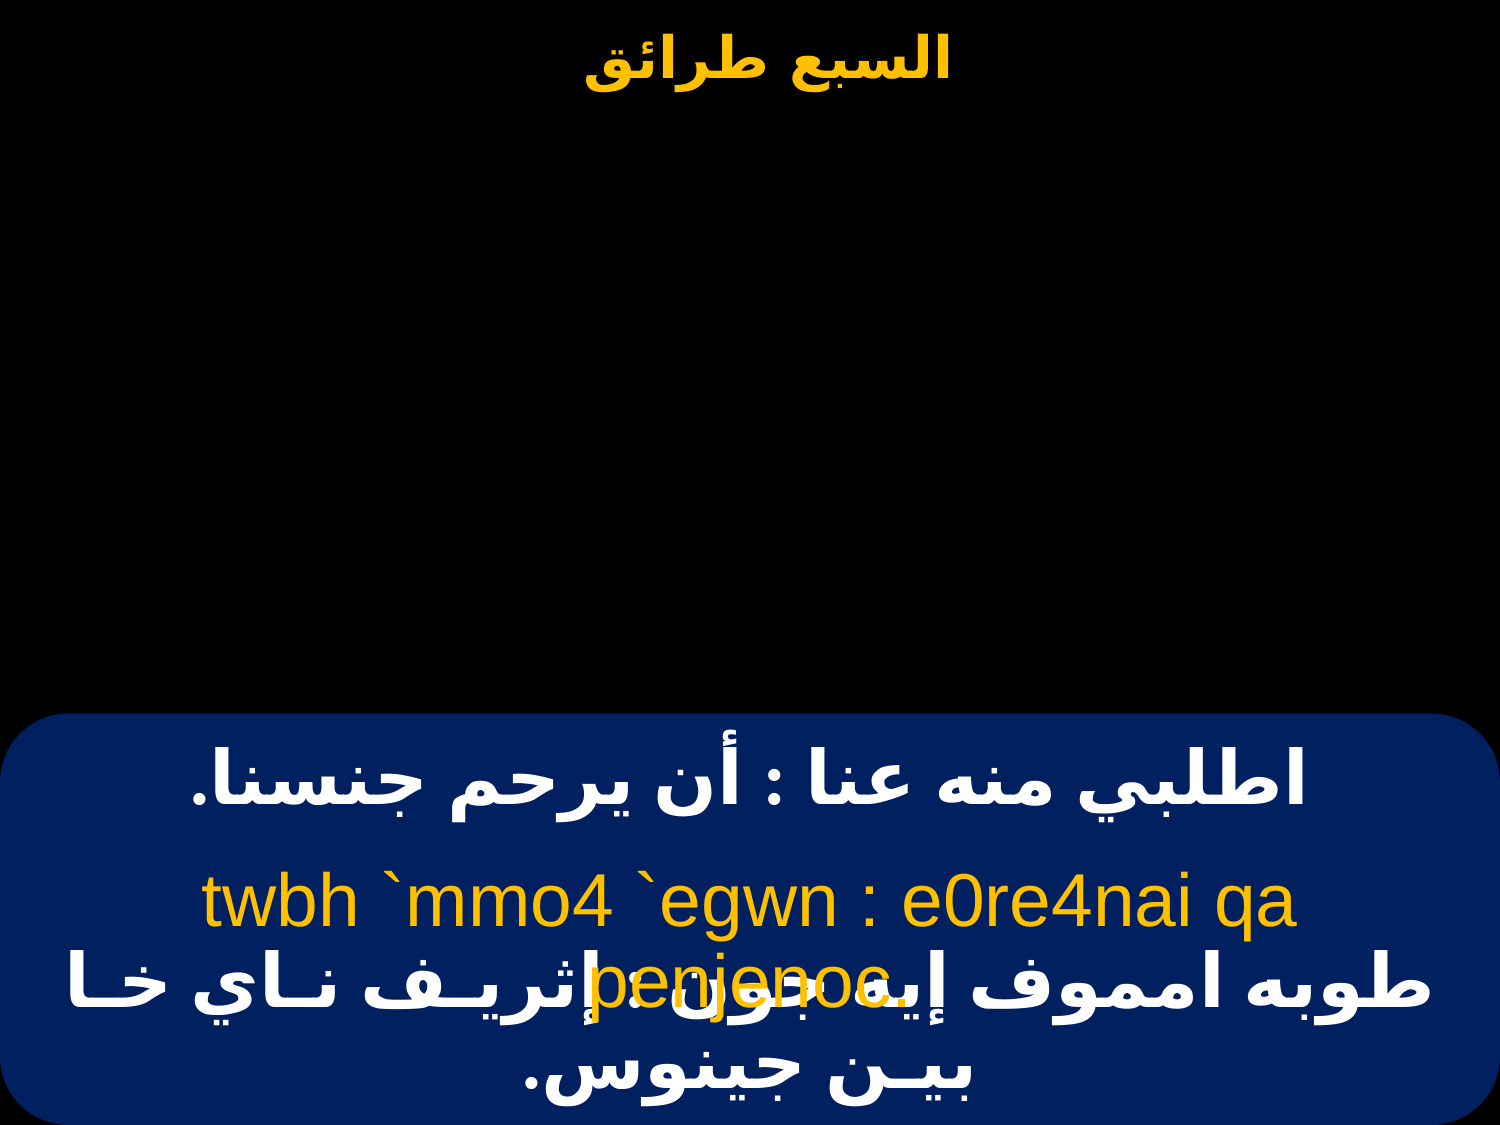

# اطلبي منه عنا : أن يرحم جنسنا.
twbh `mmo4 `egwn : e0re4nai qa penjenoc.
طوبه امموف إيه جون : إثريـف نـاي خـا بيـن جينوس.